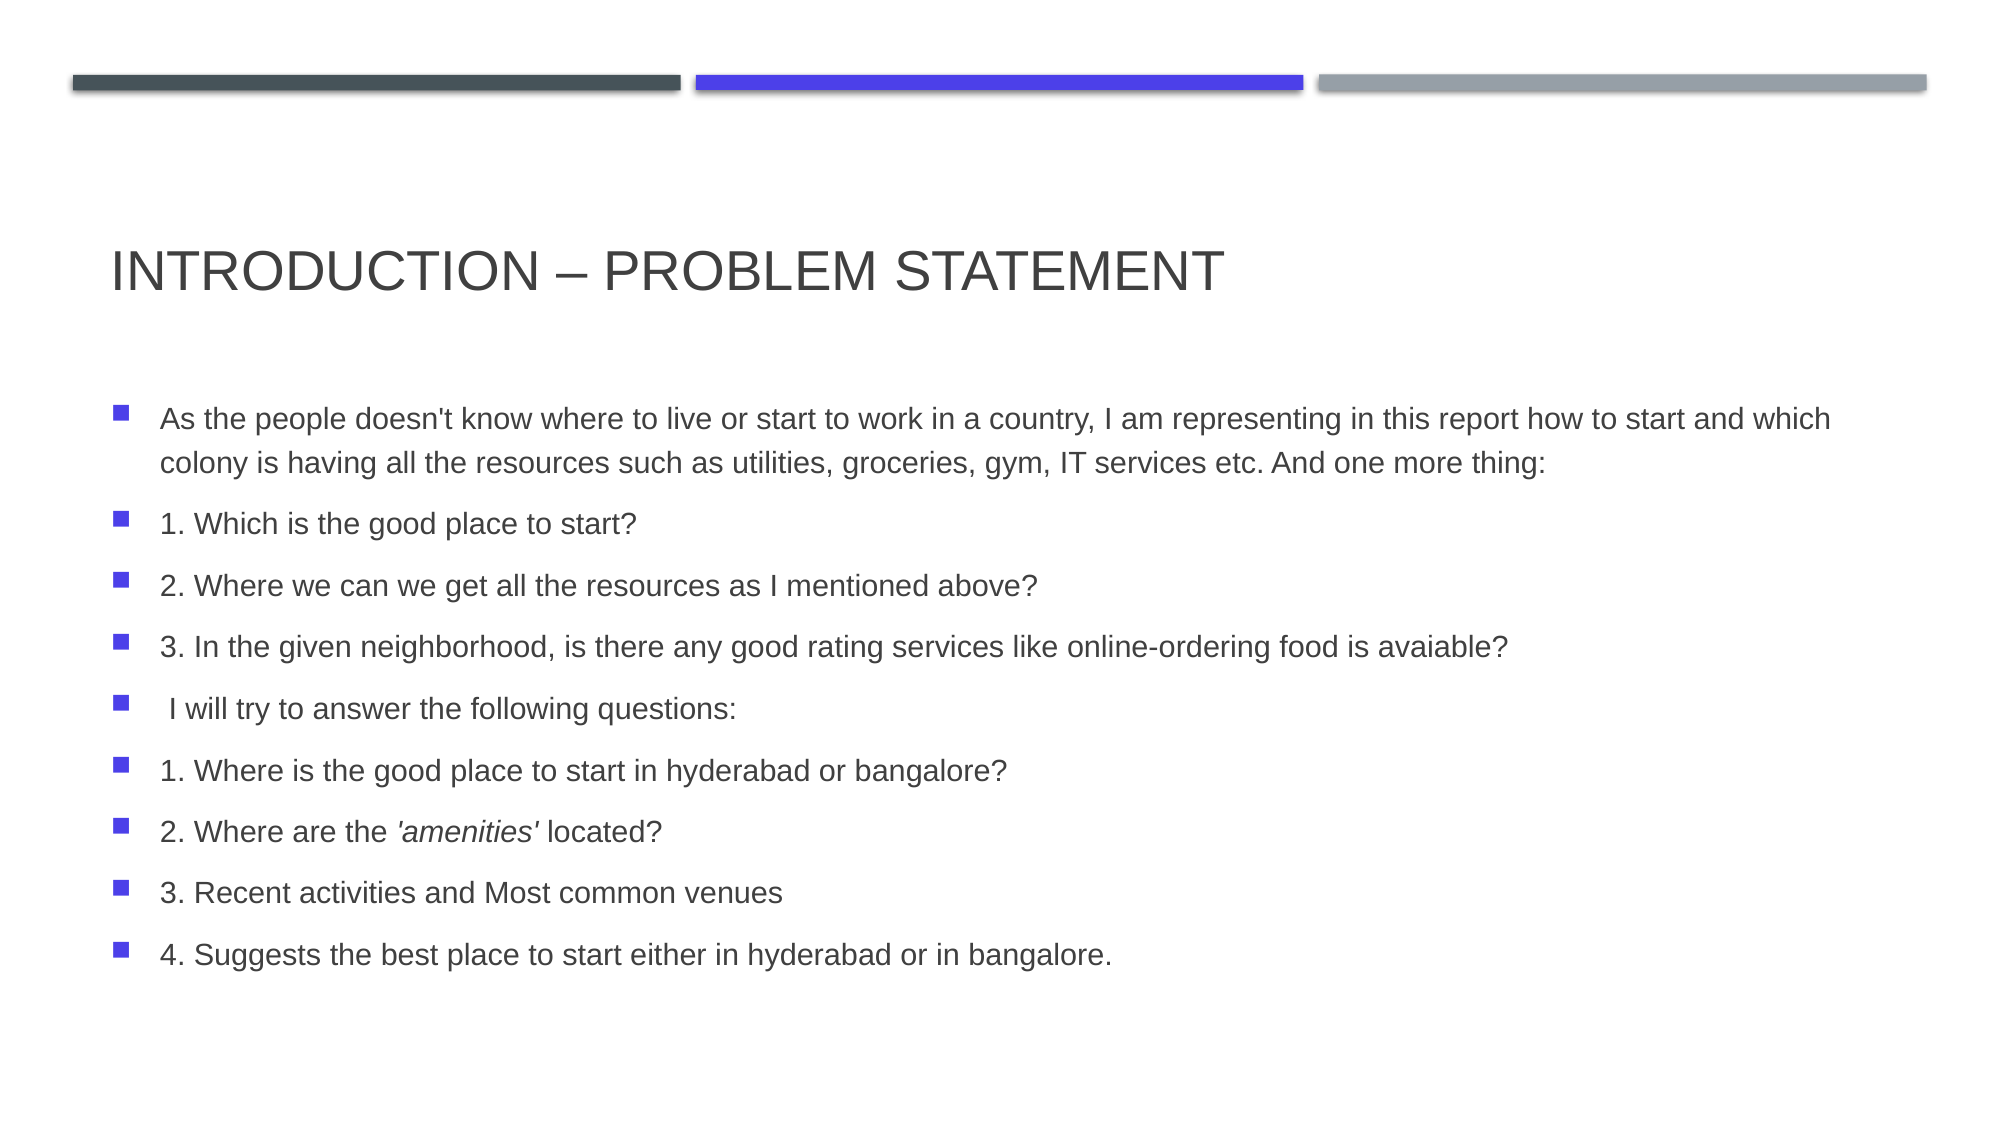

# Introduction – problem statement
As the people doesn't know where to live or start to work in a country, I am representing in this report how to start and which colony is having all the resources such as utilities, groceries, gym, IT services etc. And one more thing:
1. Which is the good place to start?
2. Where we can we get all the resources as I mentioned above?
3. In the given neighborhood, is there any good rating services like online-ordering food is avaiable?
 I will try to answer the following questions:
1. Where is the good place to start in hyderabad or bangalore?
2. Where are the 'amenities' located?
3. Recent activities and Most common venues
4. Suggests the best place to start either in hyderabad or in bangalore.